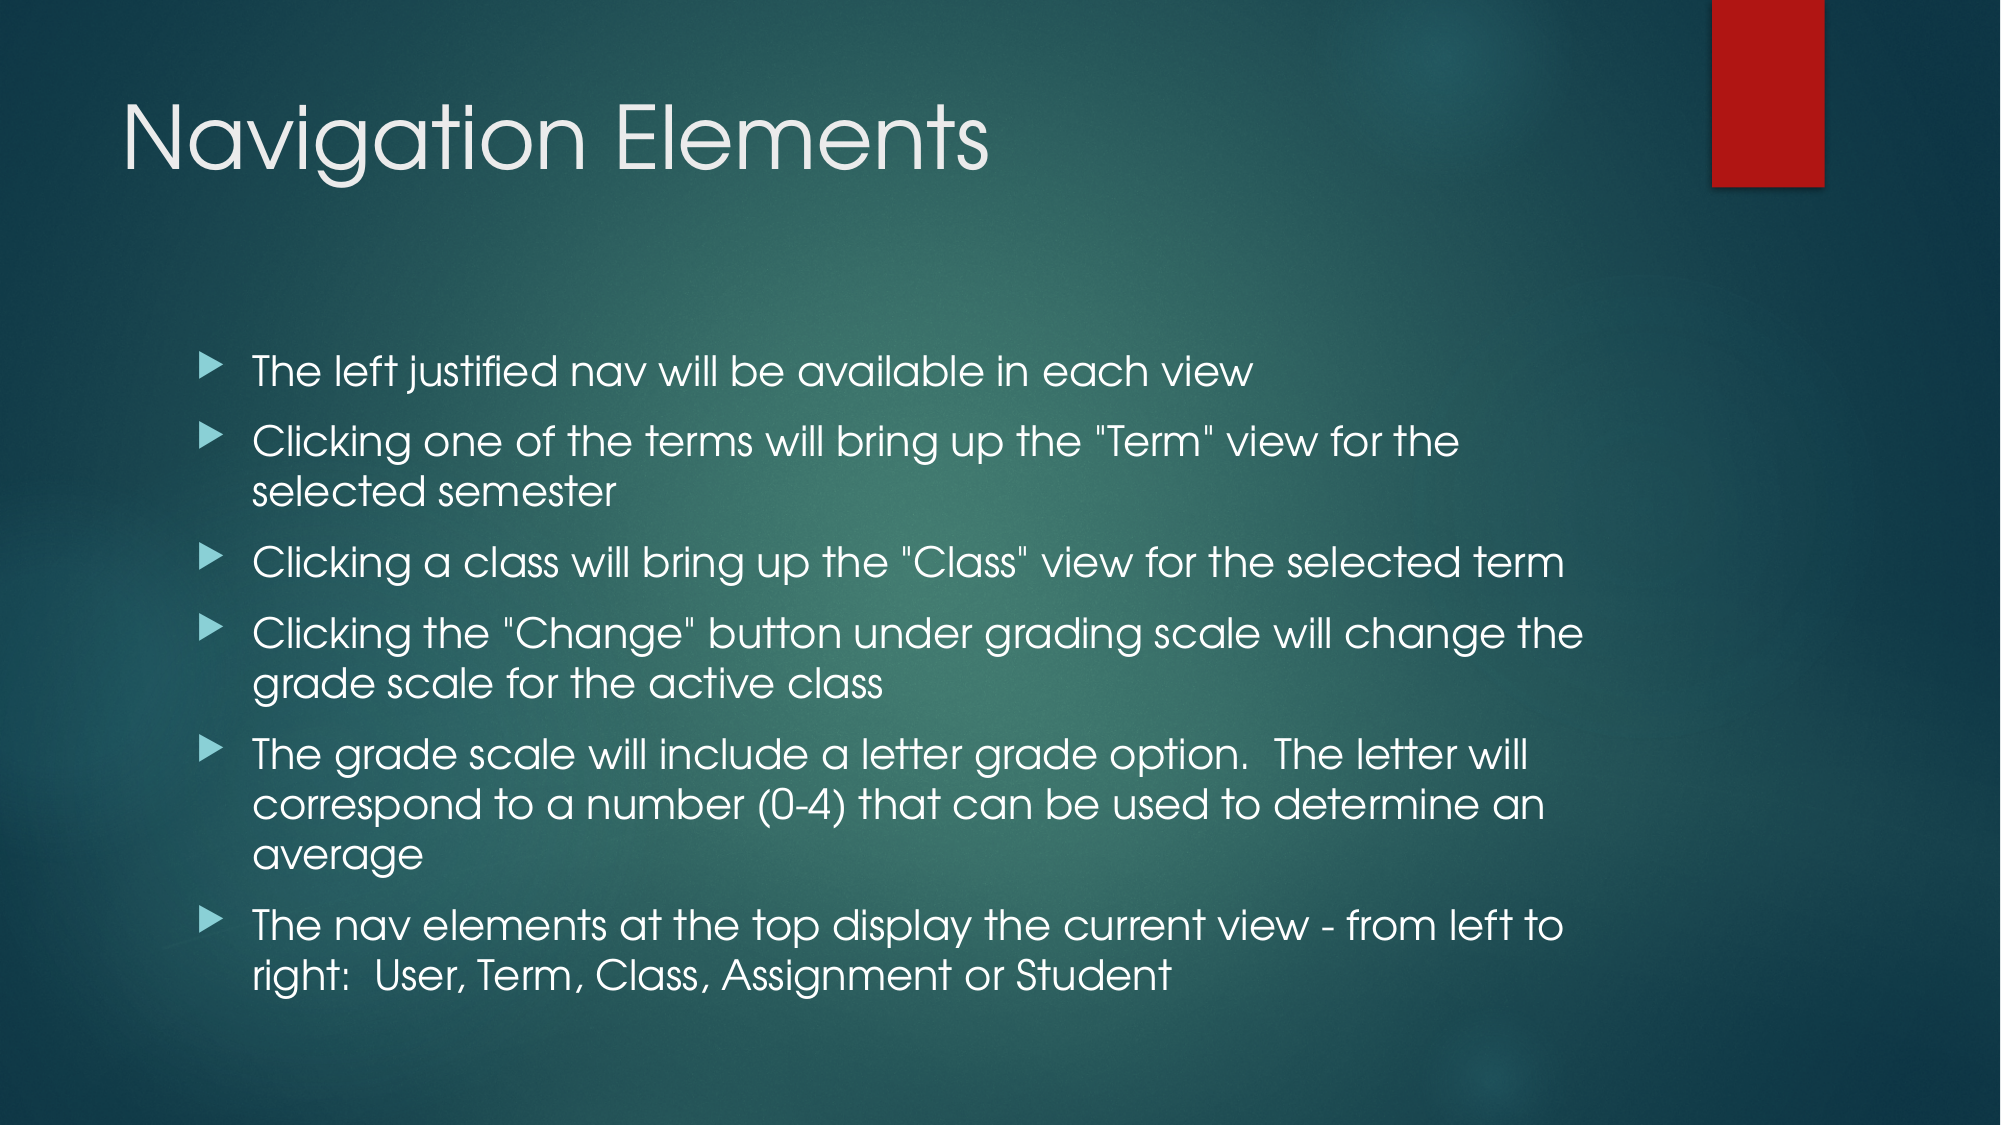

# Navigation Elements
The left justified nav will be available in each view
Clicking one of the terms will bring up the "Term" view for the selected semester
Clicking a class will bring up the "Class" view for the selected term
Clicking the "Change" button under grading scale will change the grade scale for the active class
The grade scale will include a letter grade option.  The letter will correspond to a number (0-4) that can be used to determine an average
The nav elements at the top display the current view - from left to right:  User, Term, Class, Assignment or Student